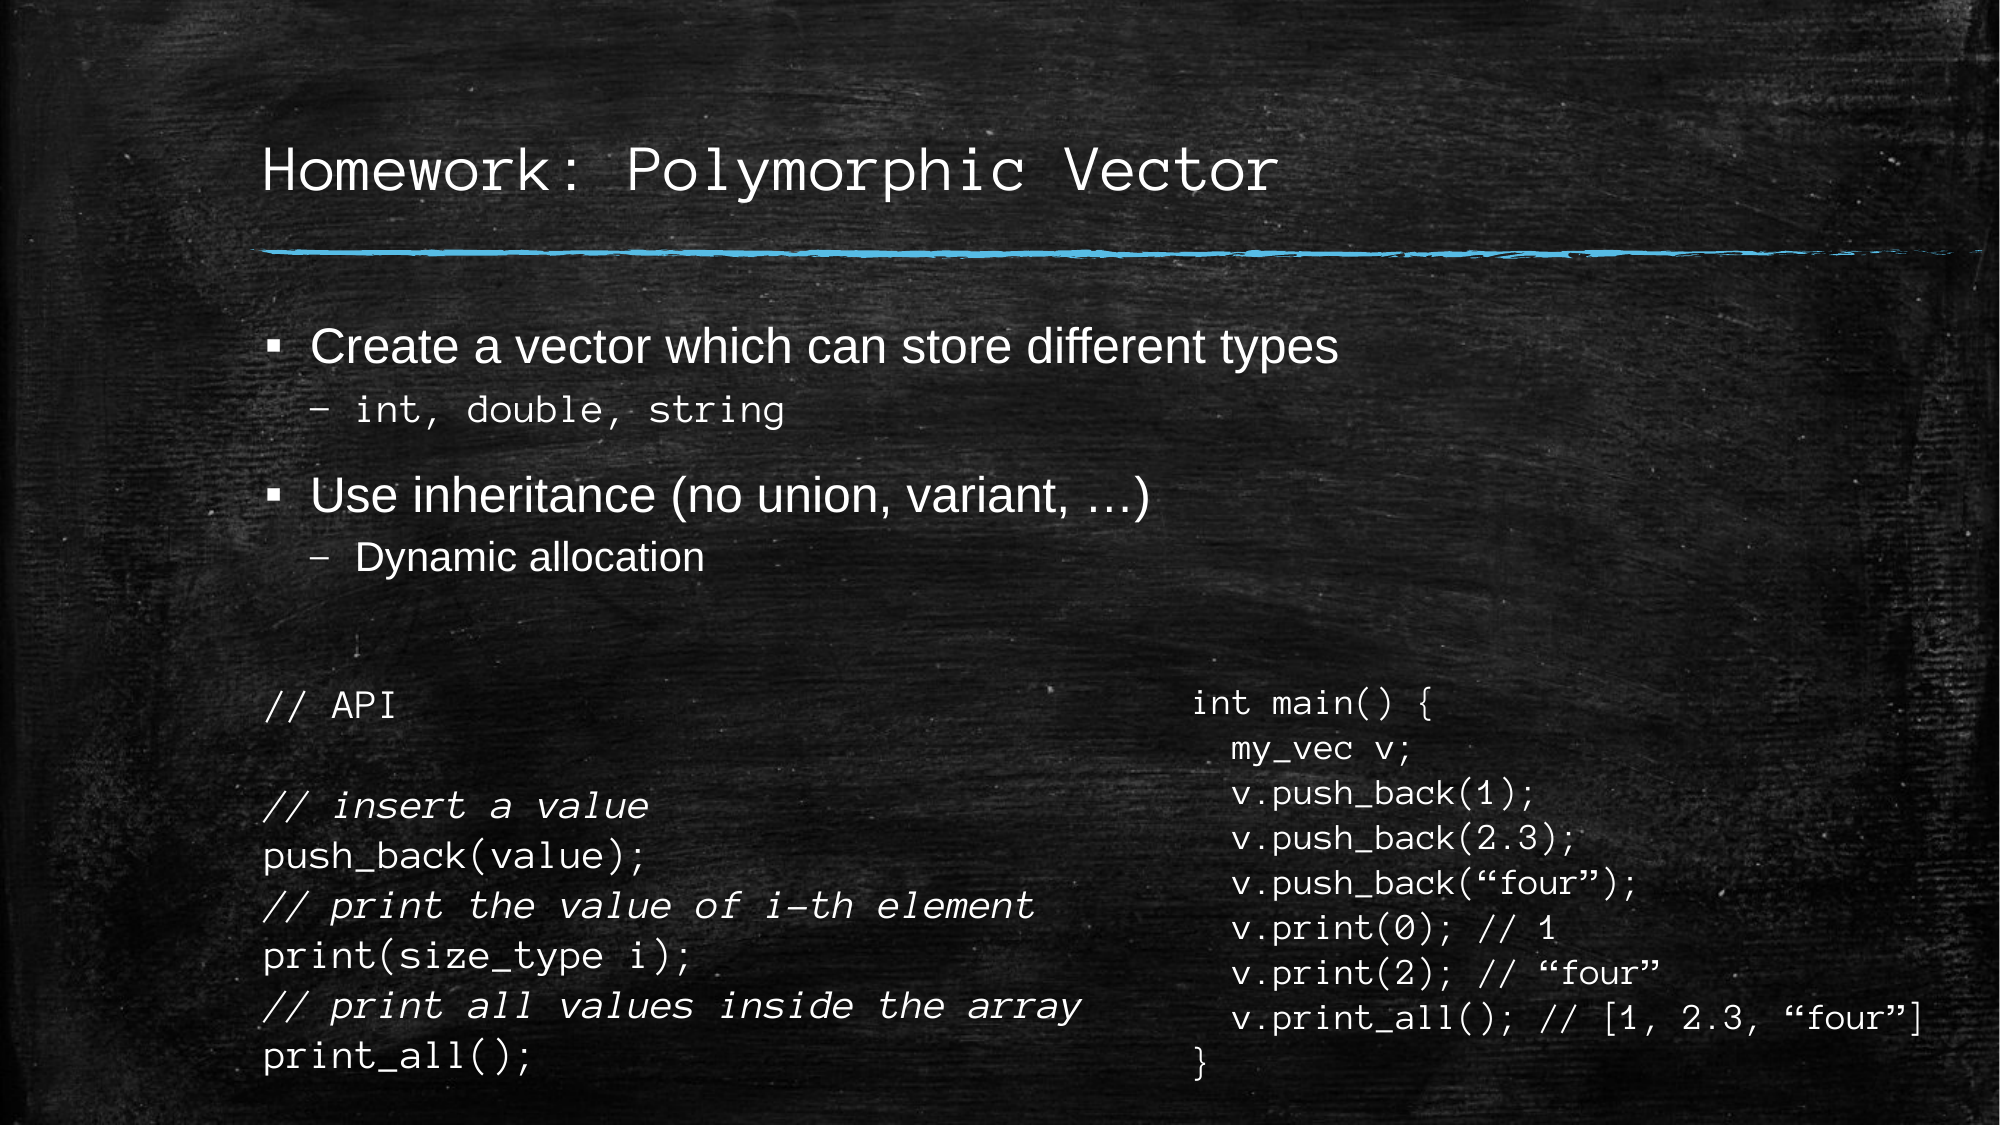

# Homework: Polymorphic Vector
Create a vector which can store different types
int, double, string
Use inheritance (no union, variant, …)
Dynamic allocation

// API

// insert a value
push_back(value);
// print the value of i-th element
print(size_type i);
// print all values inside the array
print_all();
int main() {
  my_vec v;
  v.push_back(1);
  v.push_back(2.3);
  v.push_back(“four”);
  v.print(0); // 1
  v.print(2); // “four”
  v.print_all(); // [1, 2.3, “four”]
}